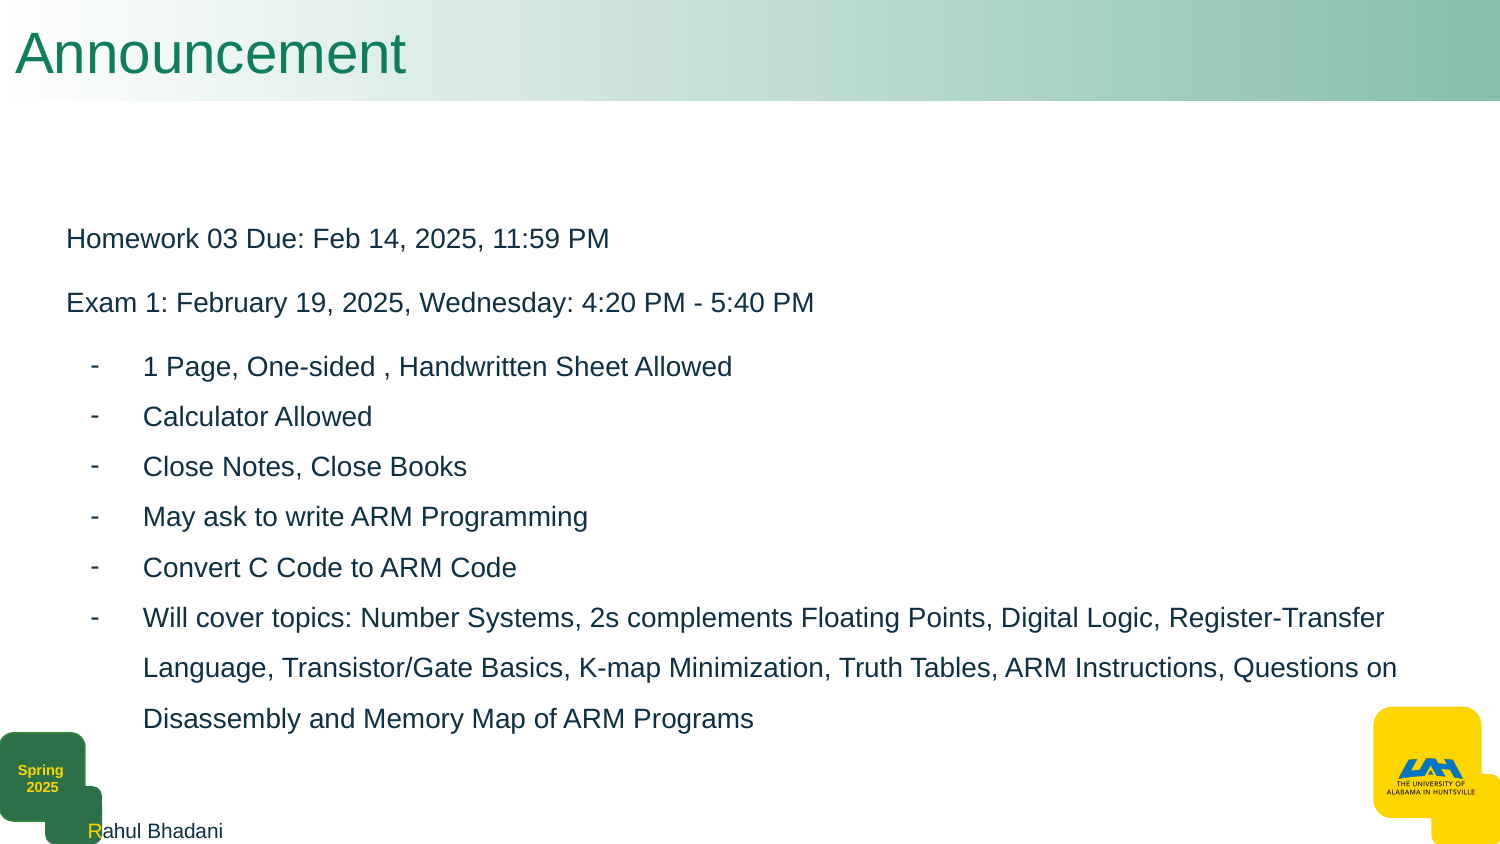

# Announcement
Homework 03 Due: Feb 14, 2025, 11:59 PM
Exam 1: February 19, 2025, Wednesday: 4:20 PM - 5:40 PM
1 Page, One-sided , Handwritten Sheet Allowed
Calculator Allowed
Close Notes, Close Books
May ask to write ARM Programming
Convert C Code to ARM Code
Will cover topics: Number Systems, 2s complements Floating Points, Digital Logic, Register-Transfer Language, Transistor/Gate Basics, K-map Minimization, Truth Tables, ARM Instructions, Questions on Disassembly and Memory Map of ARM Programs